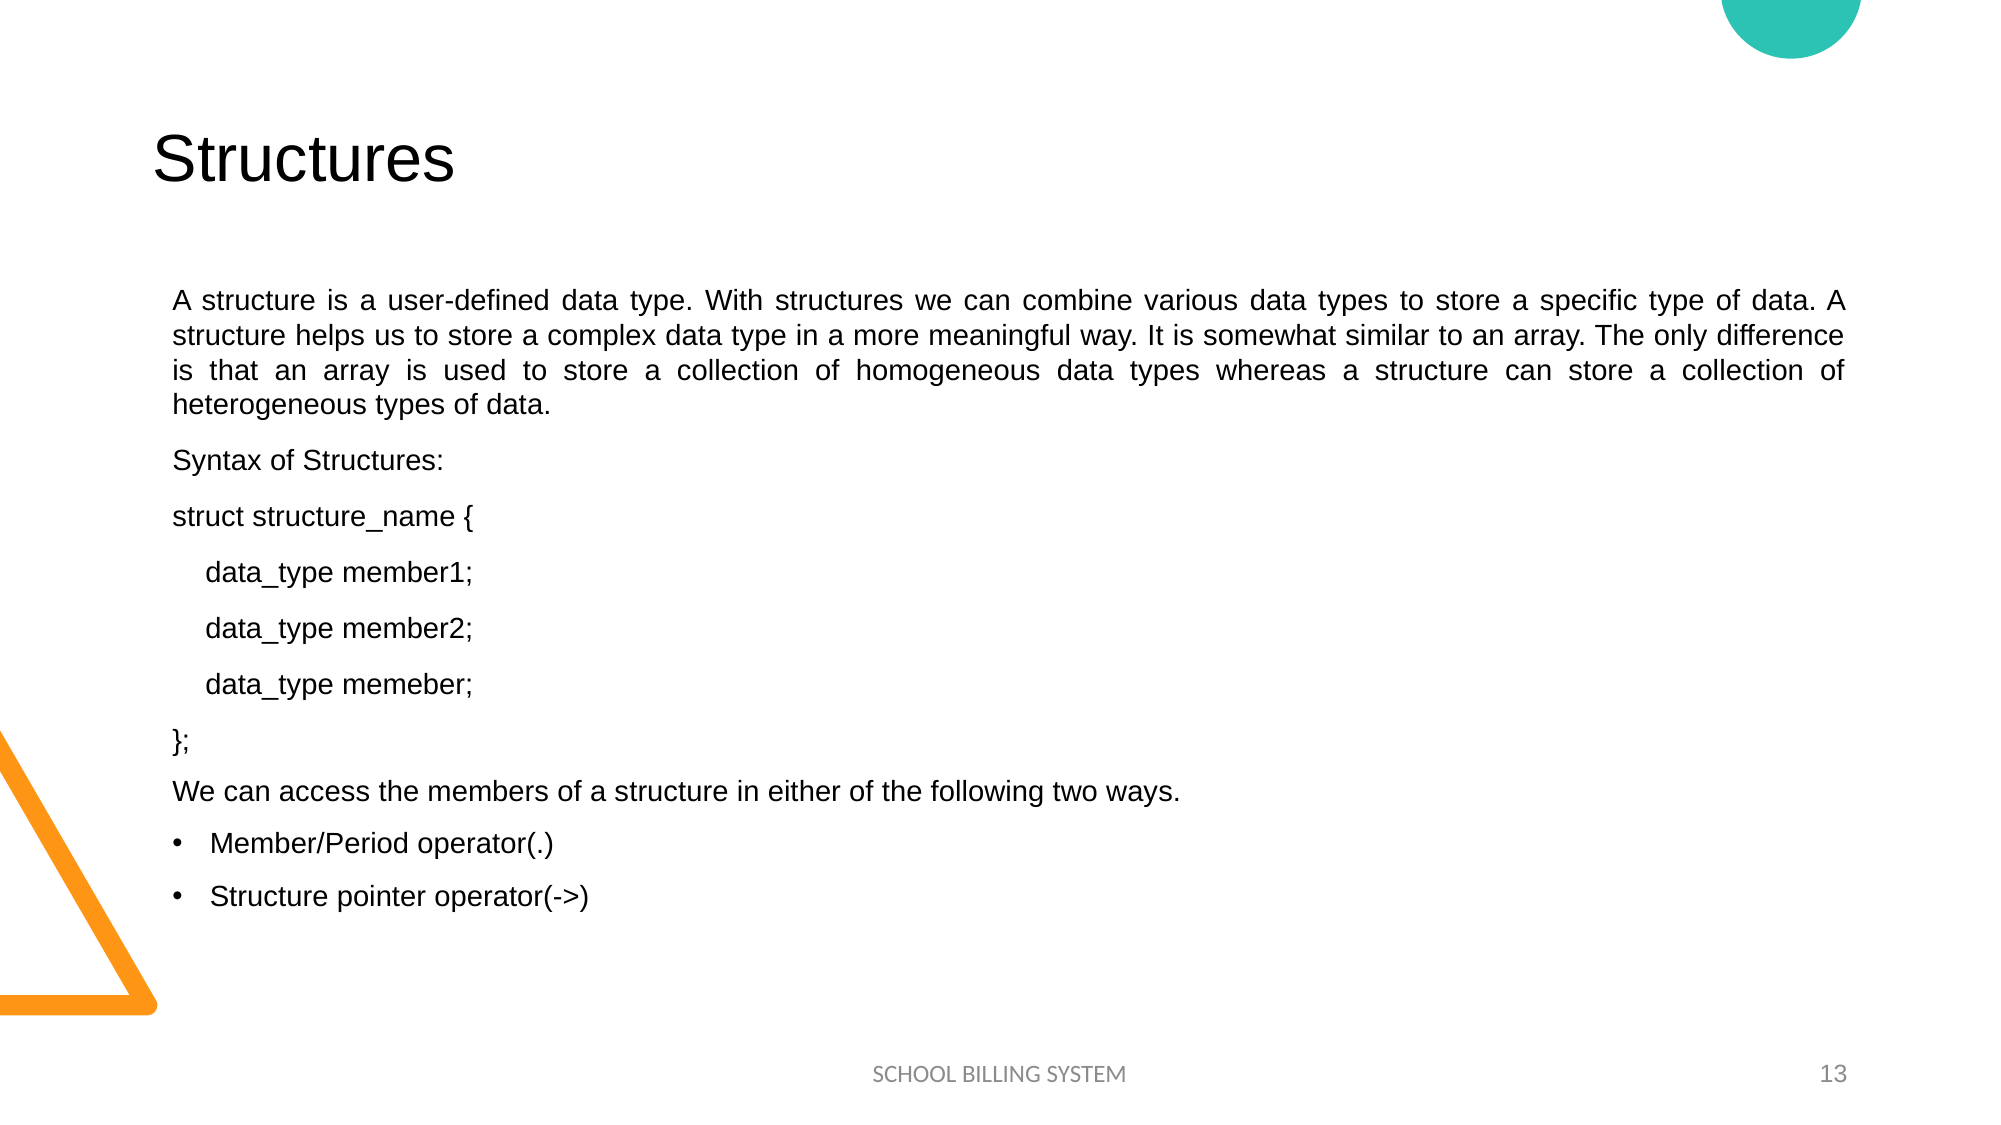

# Structures
A structure is a user-defined data type. With structures we can combine various data types to store a specific type of data. A structure helps us to store a complex data type in a more meaningful way. It is somewhat similar to an array. The only difference is that an array is used to store a collection of homogeneous data types whereas a structure can store a collection of heterogeneous types of data.
Syntax of Structures:
struct structure_name {
    data_type member1;
    data_type member2;
    data_type memeber;
};
We can access the members of a structure in either of the following two ways.
Member/Period operator(.)
Structure pointer operator(->)
SCHOOL BILLING SYSTEM
13